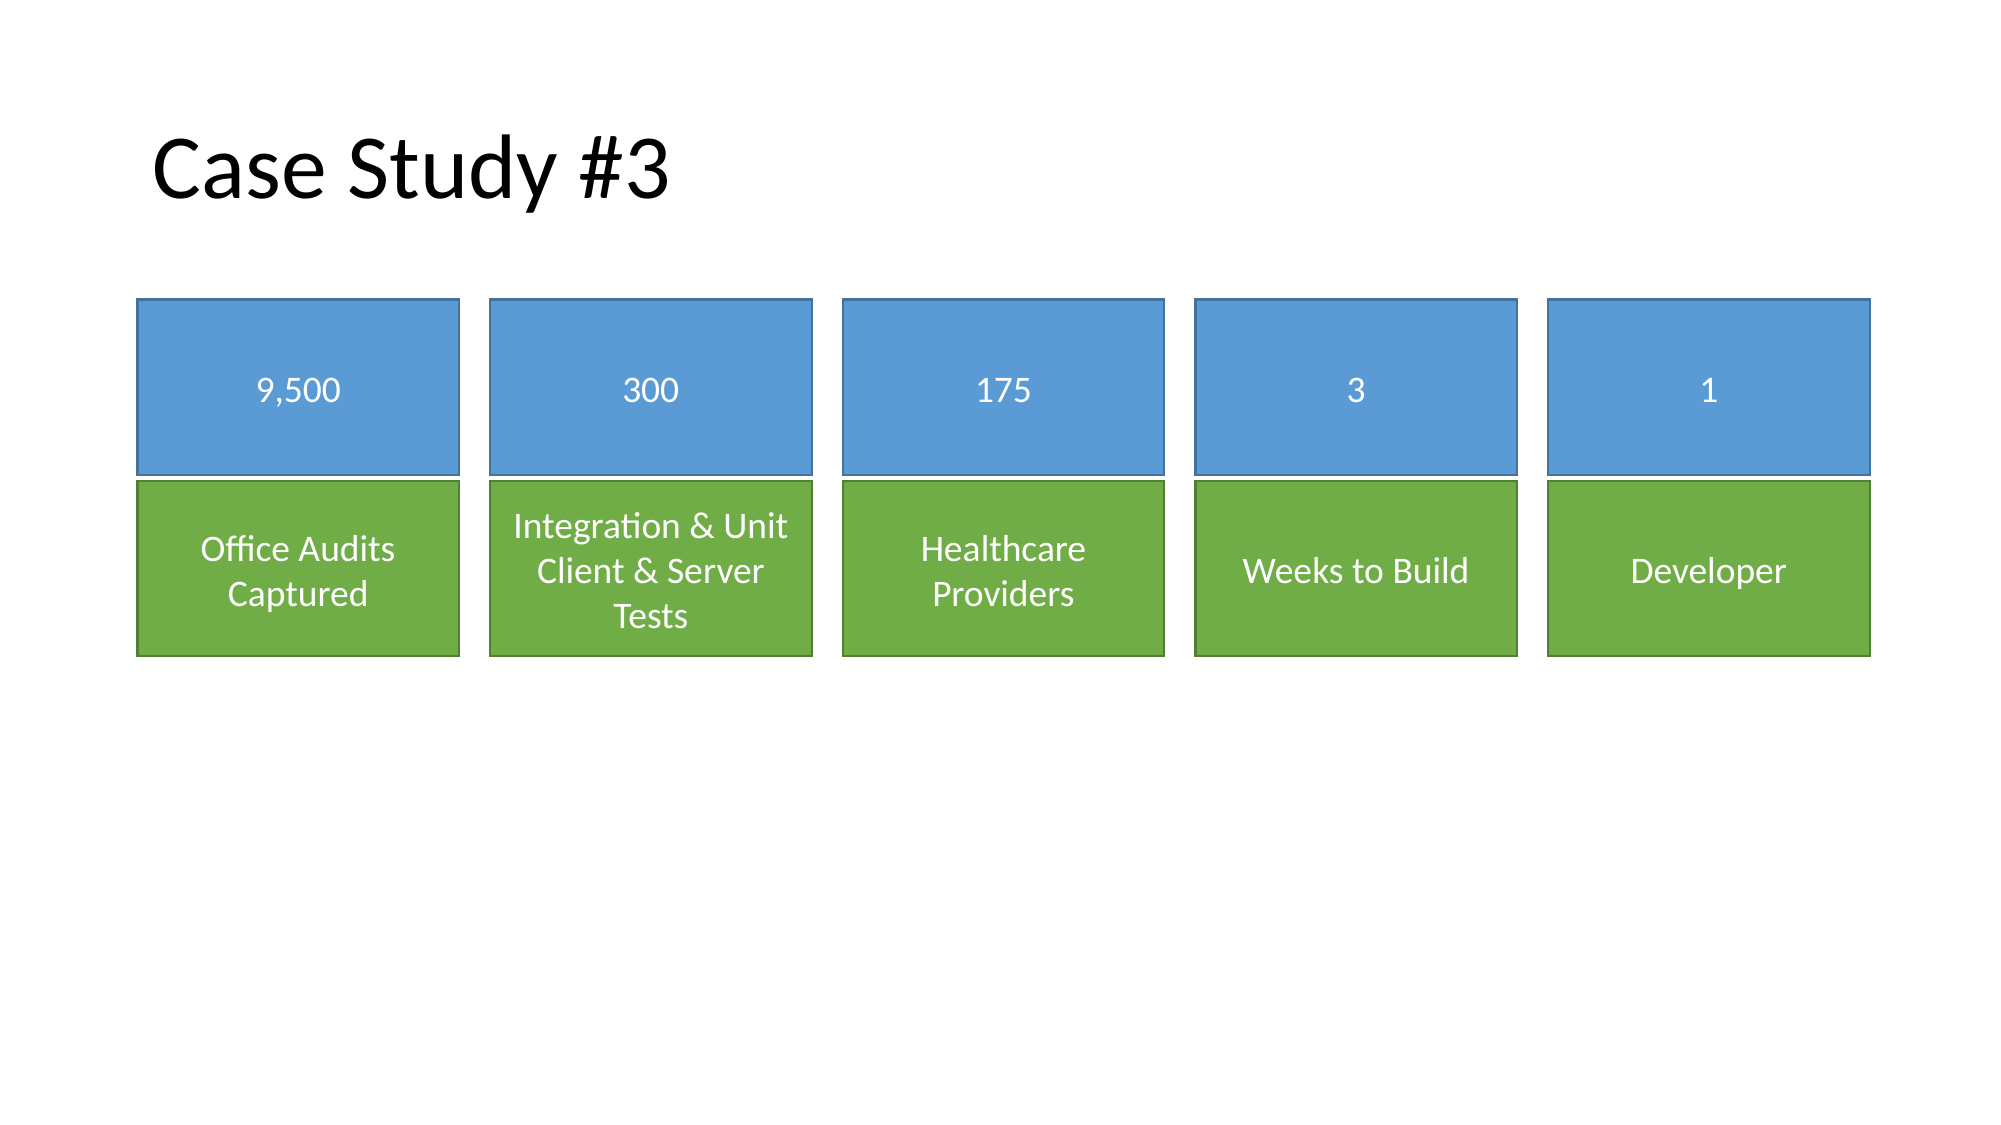

# Case Study #3
9,500
300
175
3
1
Office Audits Captured
Integration & Unit Client & Server Tests
Healthcare Providers
Weeks to Build
Developer